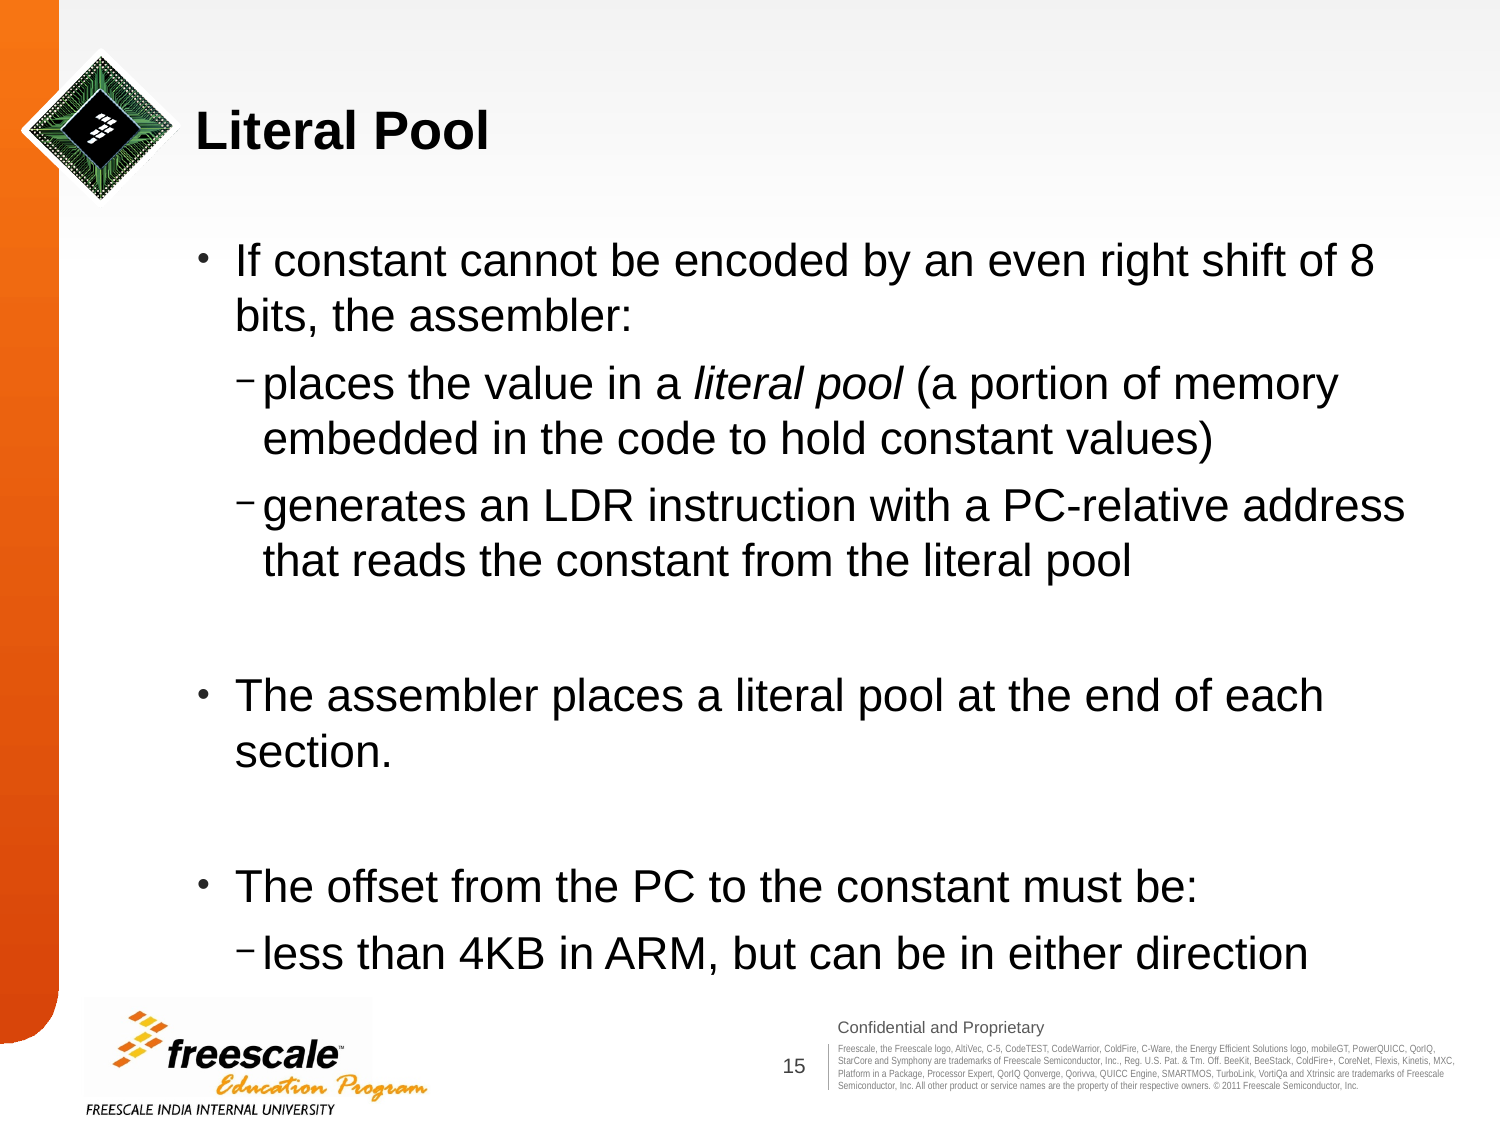

# Literal Pool
If constant cannot be encoded by an even right shift of 8 bits, the assembler:
places the value in a literal pool (a portion of memory embedded in the code to hold constant values)
generates an LDR instruction with a PC-relative address that reads the constant from the literal pool

The assembler places a literal pool at the end of each section.

The offset from the PC to the constant must be:
less than 4KB in ARM, but can be in either direction